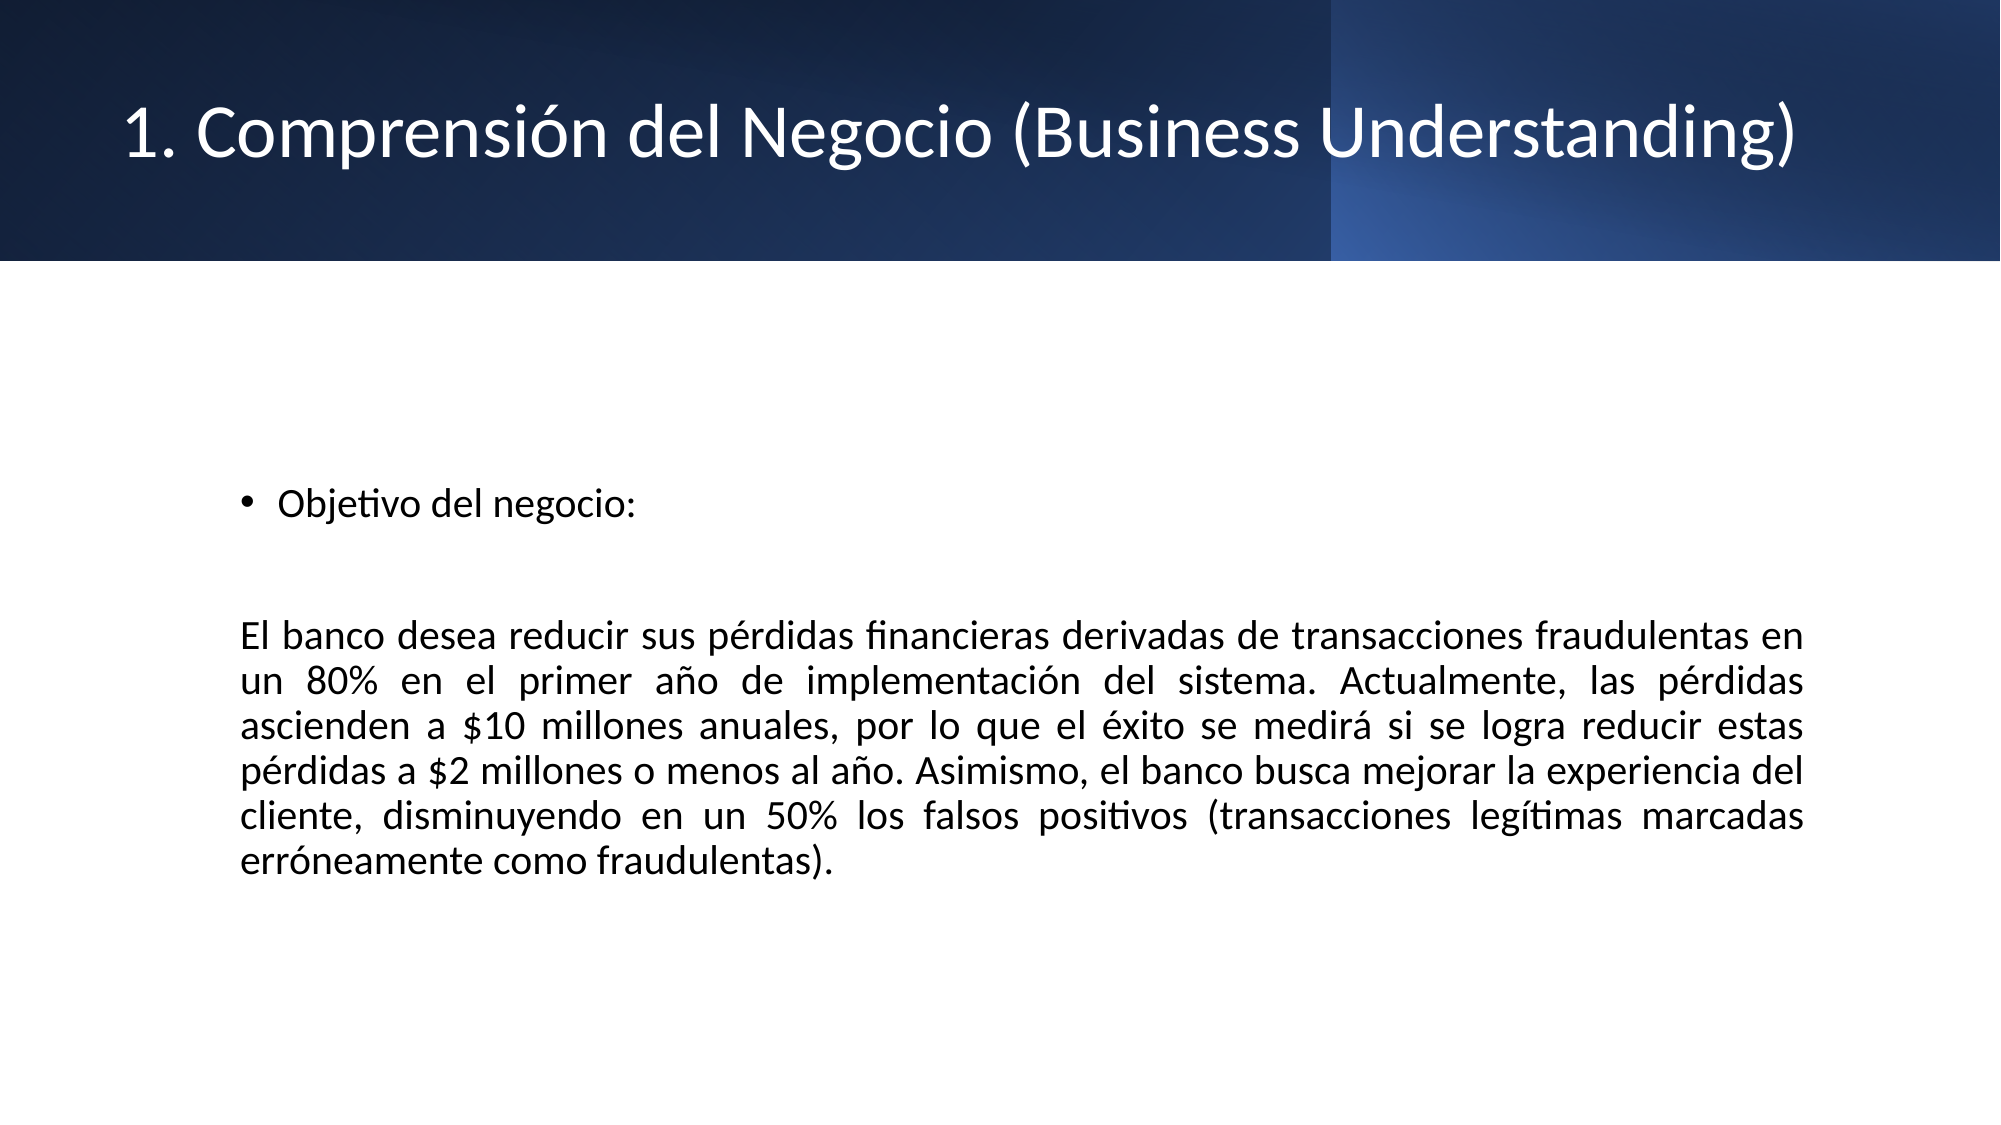

# 1. Comprensión del Negocio (Business Understanding)
Objetivo del negocio:

El banco desea reducir sus pérdidas financieras derivadas de transacciones fraudulentas en un 80% en el primer año de implementación del sistema. Actualmente, las pérdidas ascienden a $10 millones anuales, por lo que el éxito se medirá si se logra reducir estas pérdidas a $2 millones o menos al año. Asimismo, el banco busca mejorar la experiencia del cliente, disminuyendo en un 50% los falsos positivos (transacciones legítimas marcadas erróneamente como fraudulentas).